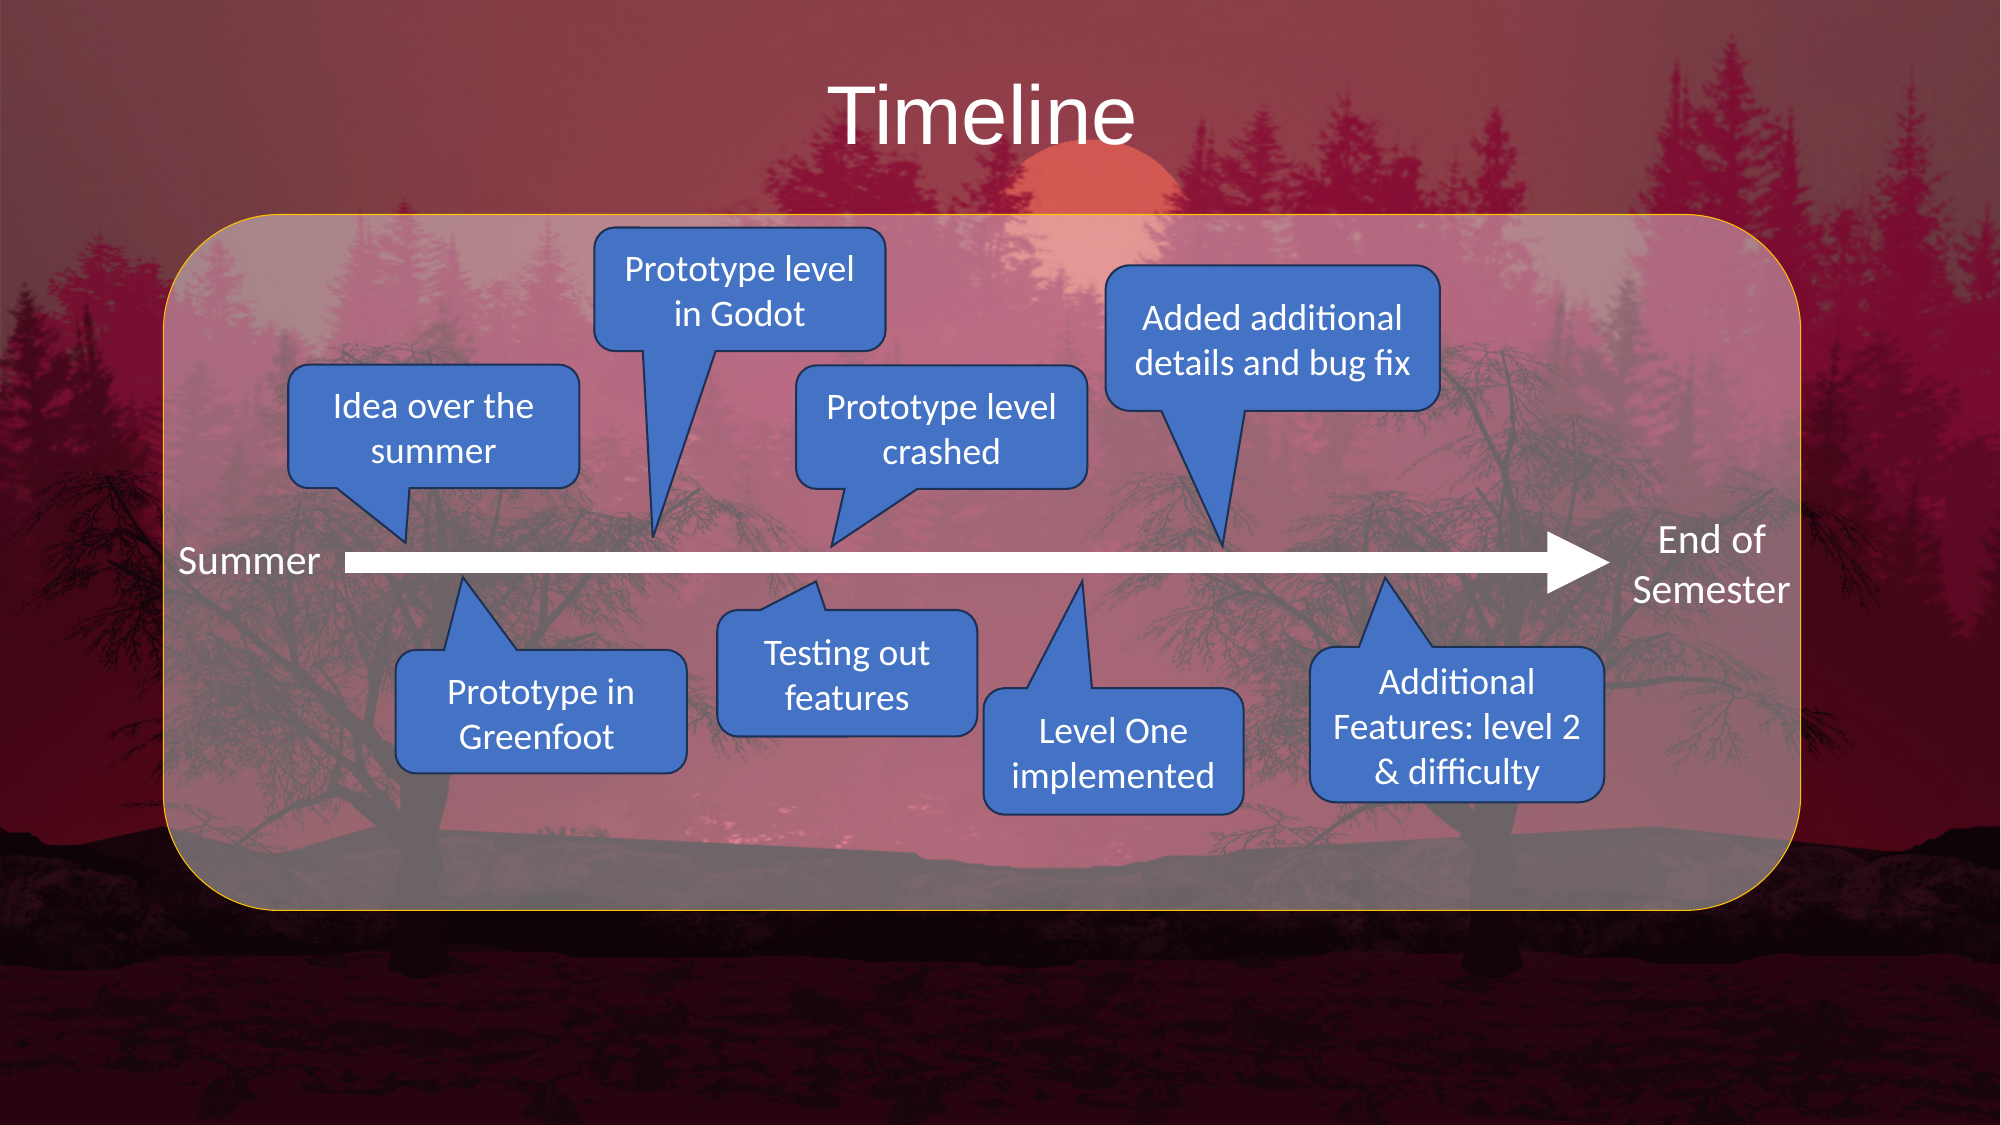

Timeline

Prototype level in Godot
Added additional details and bug fix
Idea over the summer
Prototype level crashed
End of Semester
Summer
Testing out features
Additional Features: level 2 & difficulty
Prototype in Greenfoot
Level One implemented